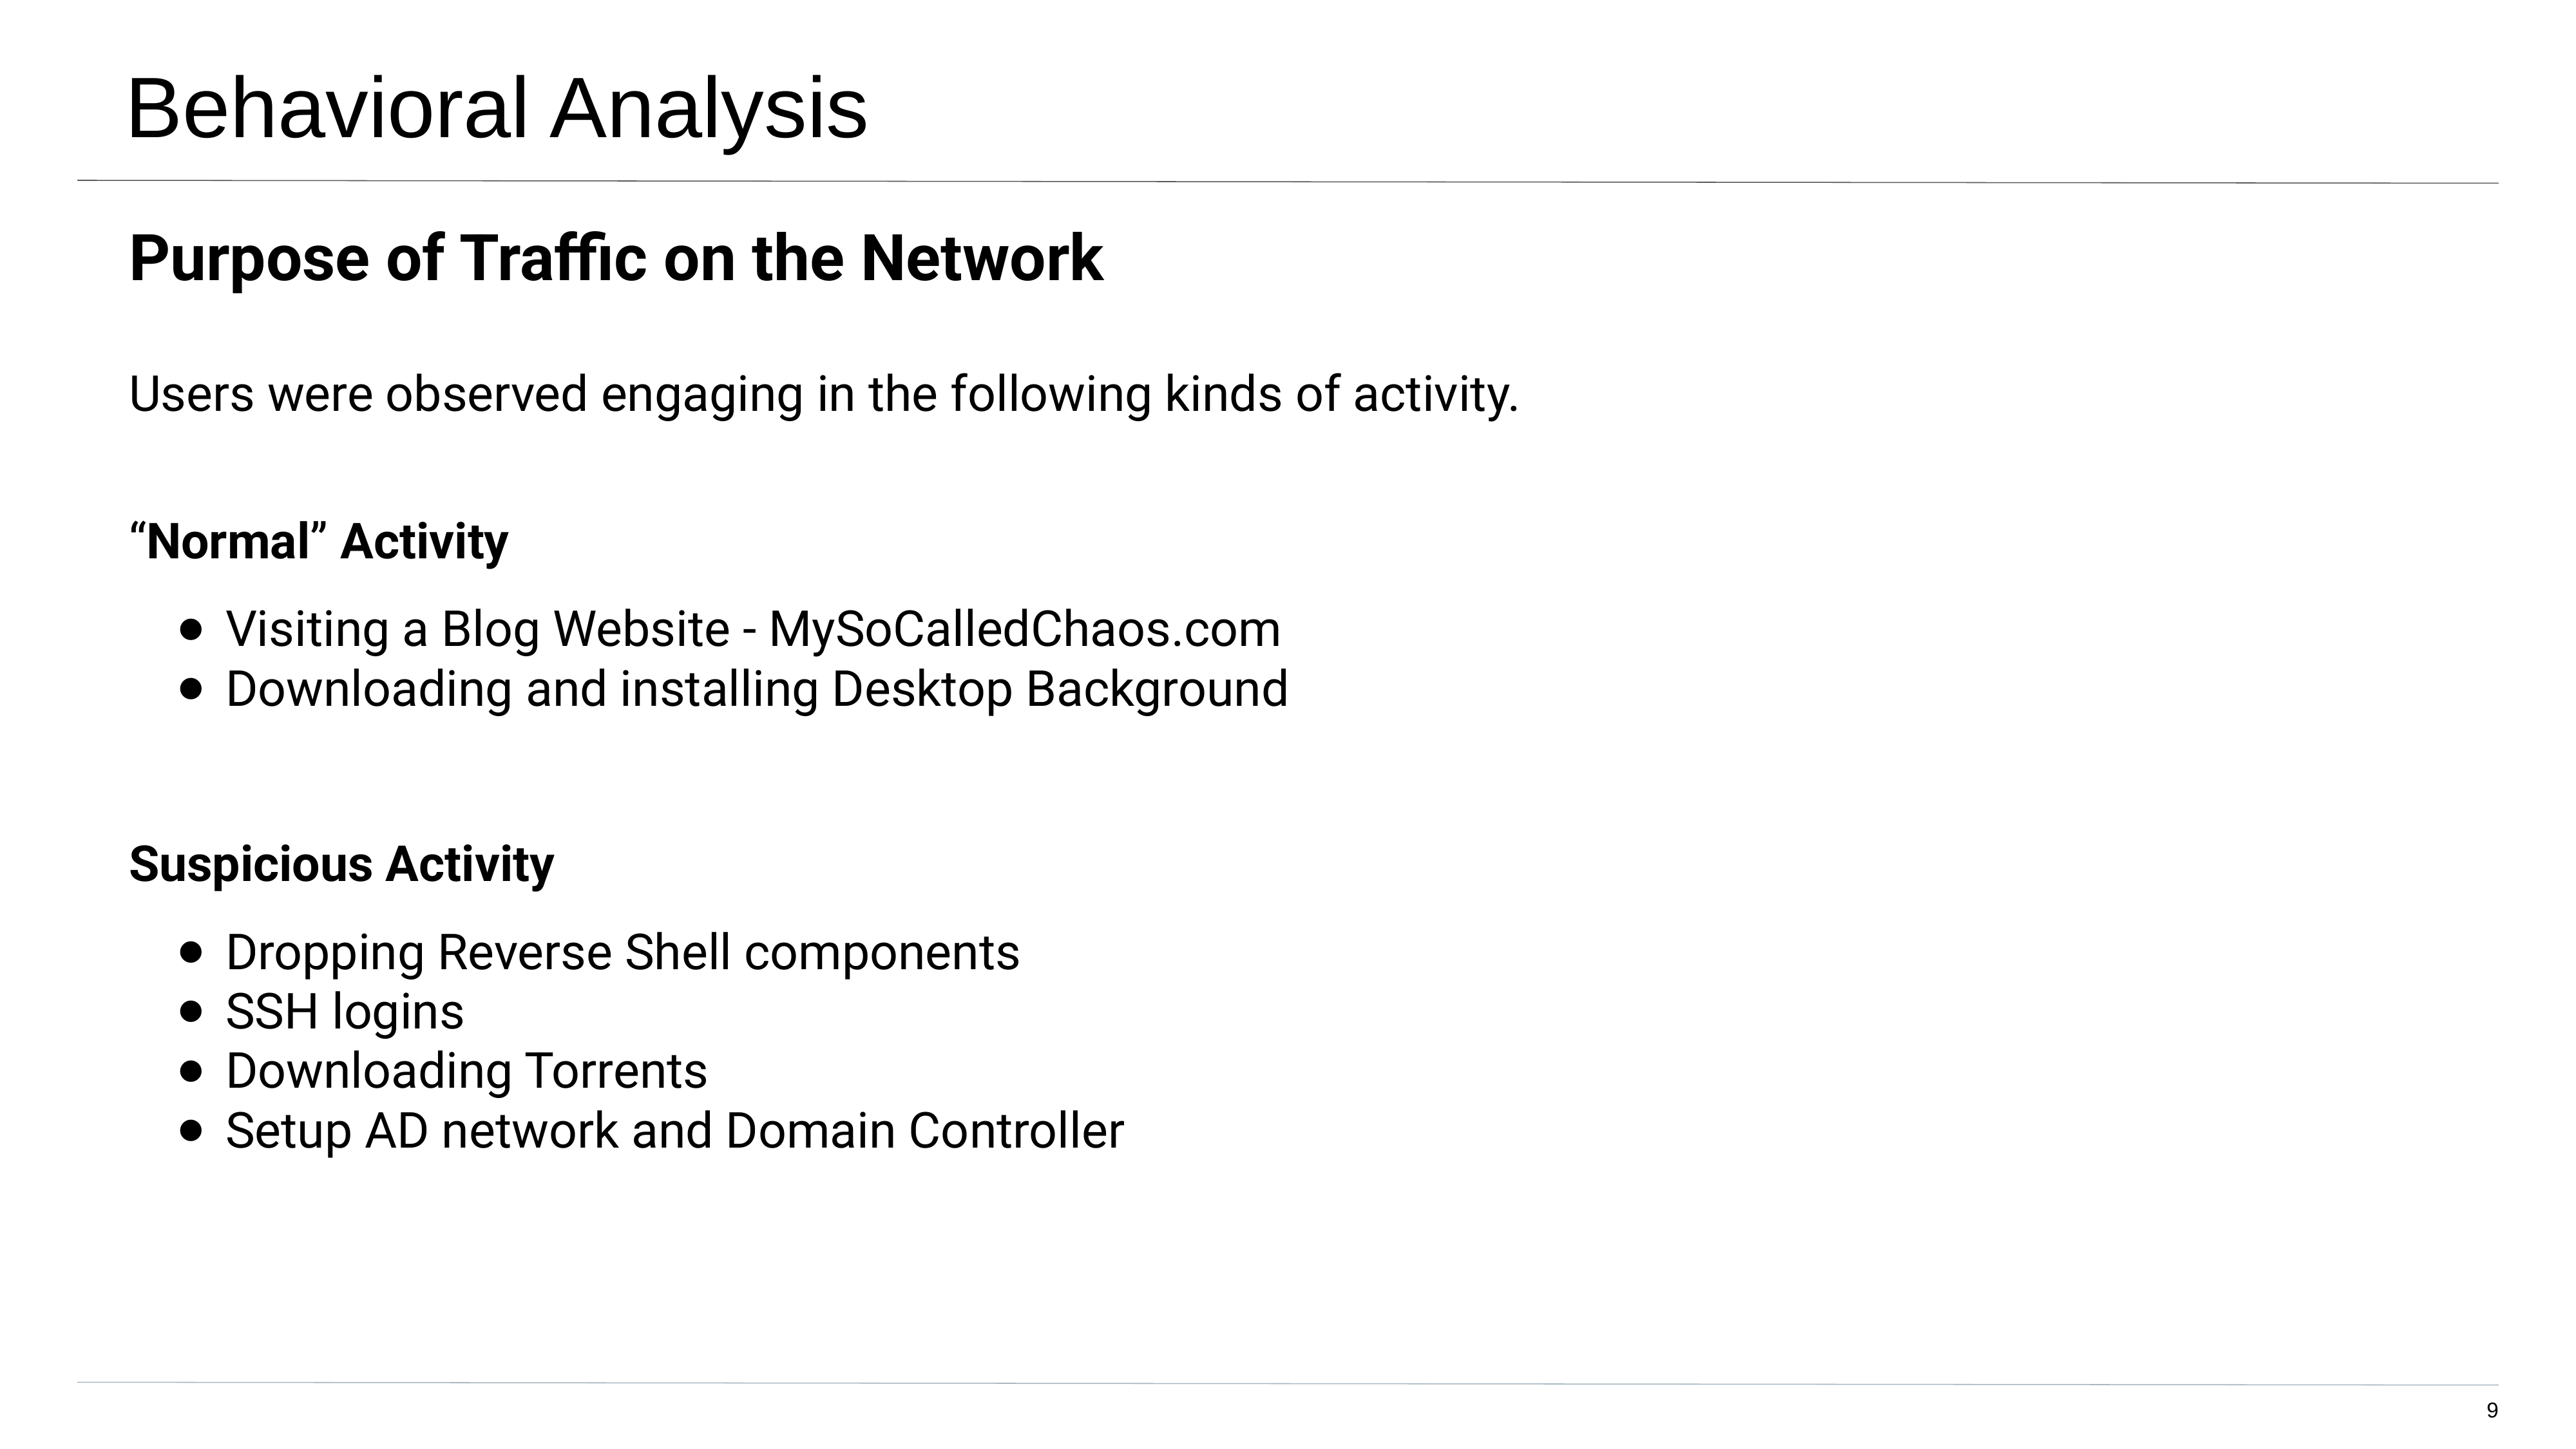

# Behavioral Analysis
Purpose of Traffic on the Network
Users were observed engaging in the following kinds of activity.
“Normal” Activity
Visiting a Blog Website - MySoCalledChaos.com
Downloading and installing Desktop Background

Suspicious Activity
Dropping Reverse Shell components
SSH logins
Downloading Torrents
Setup AD network and Domain Controller

9